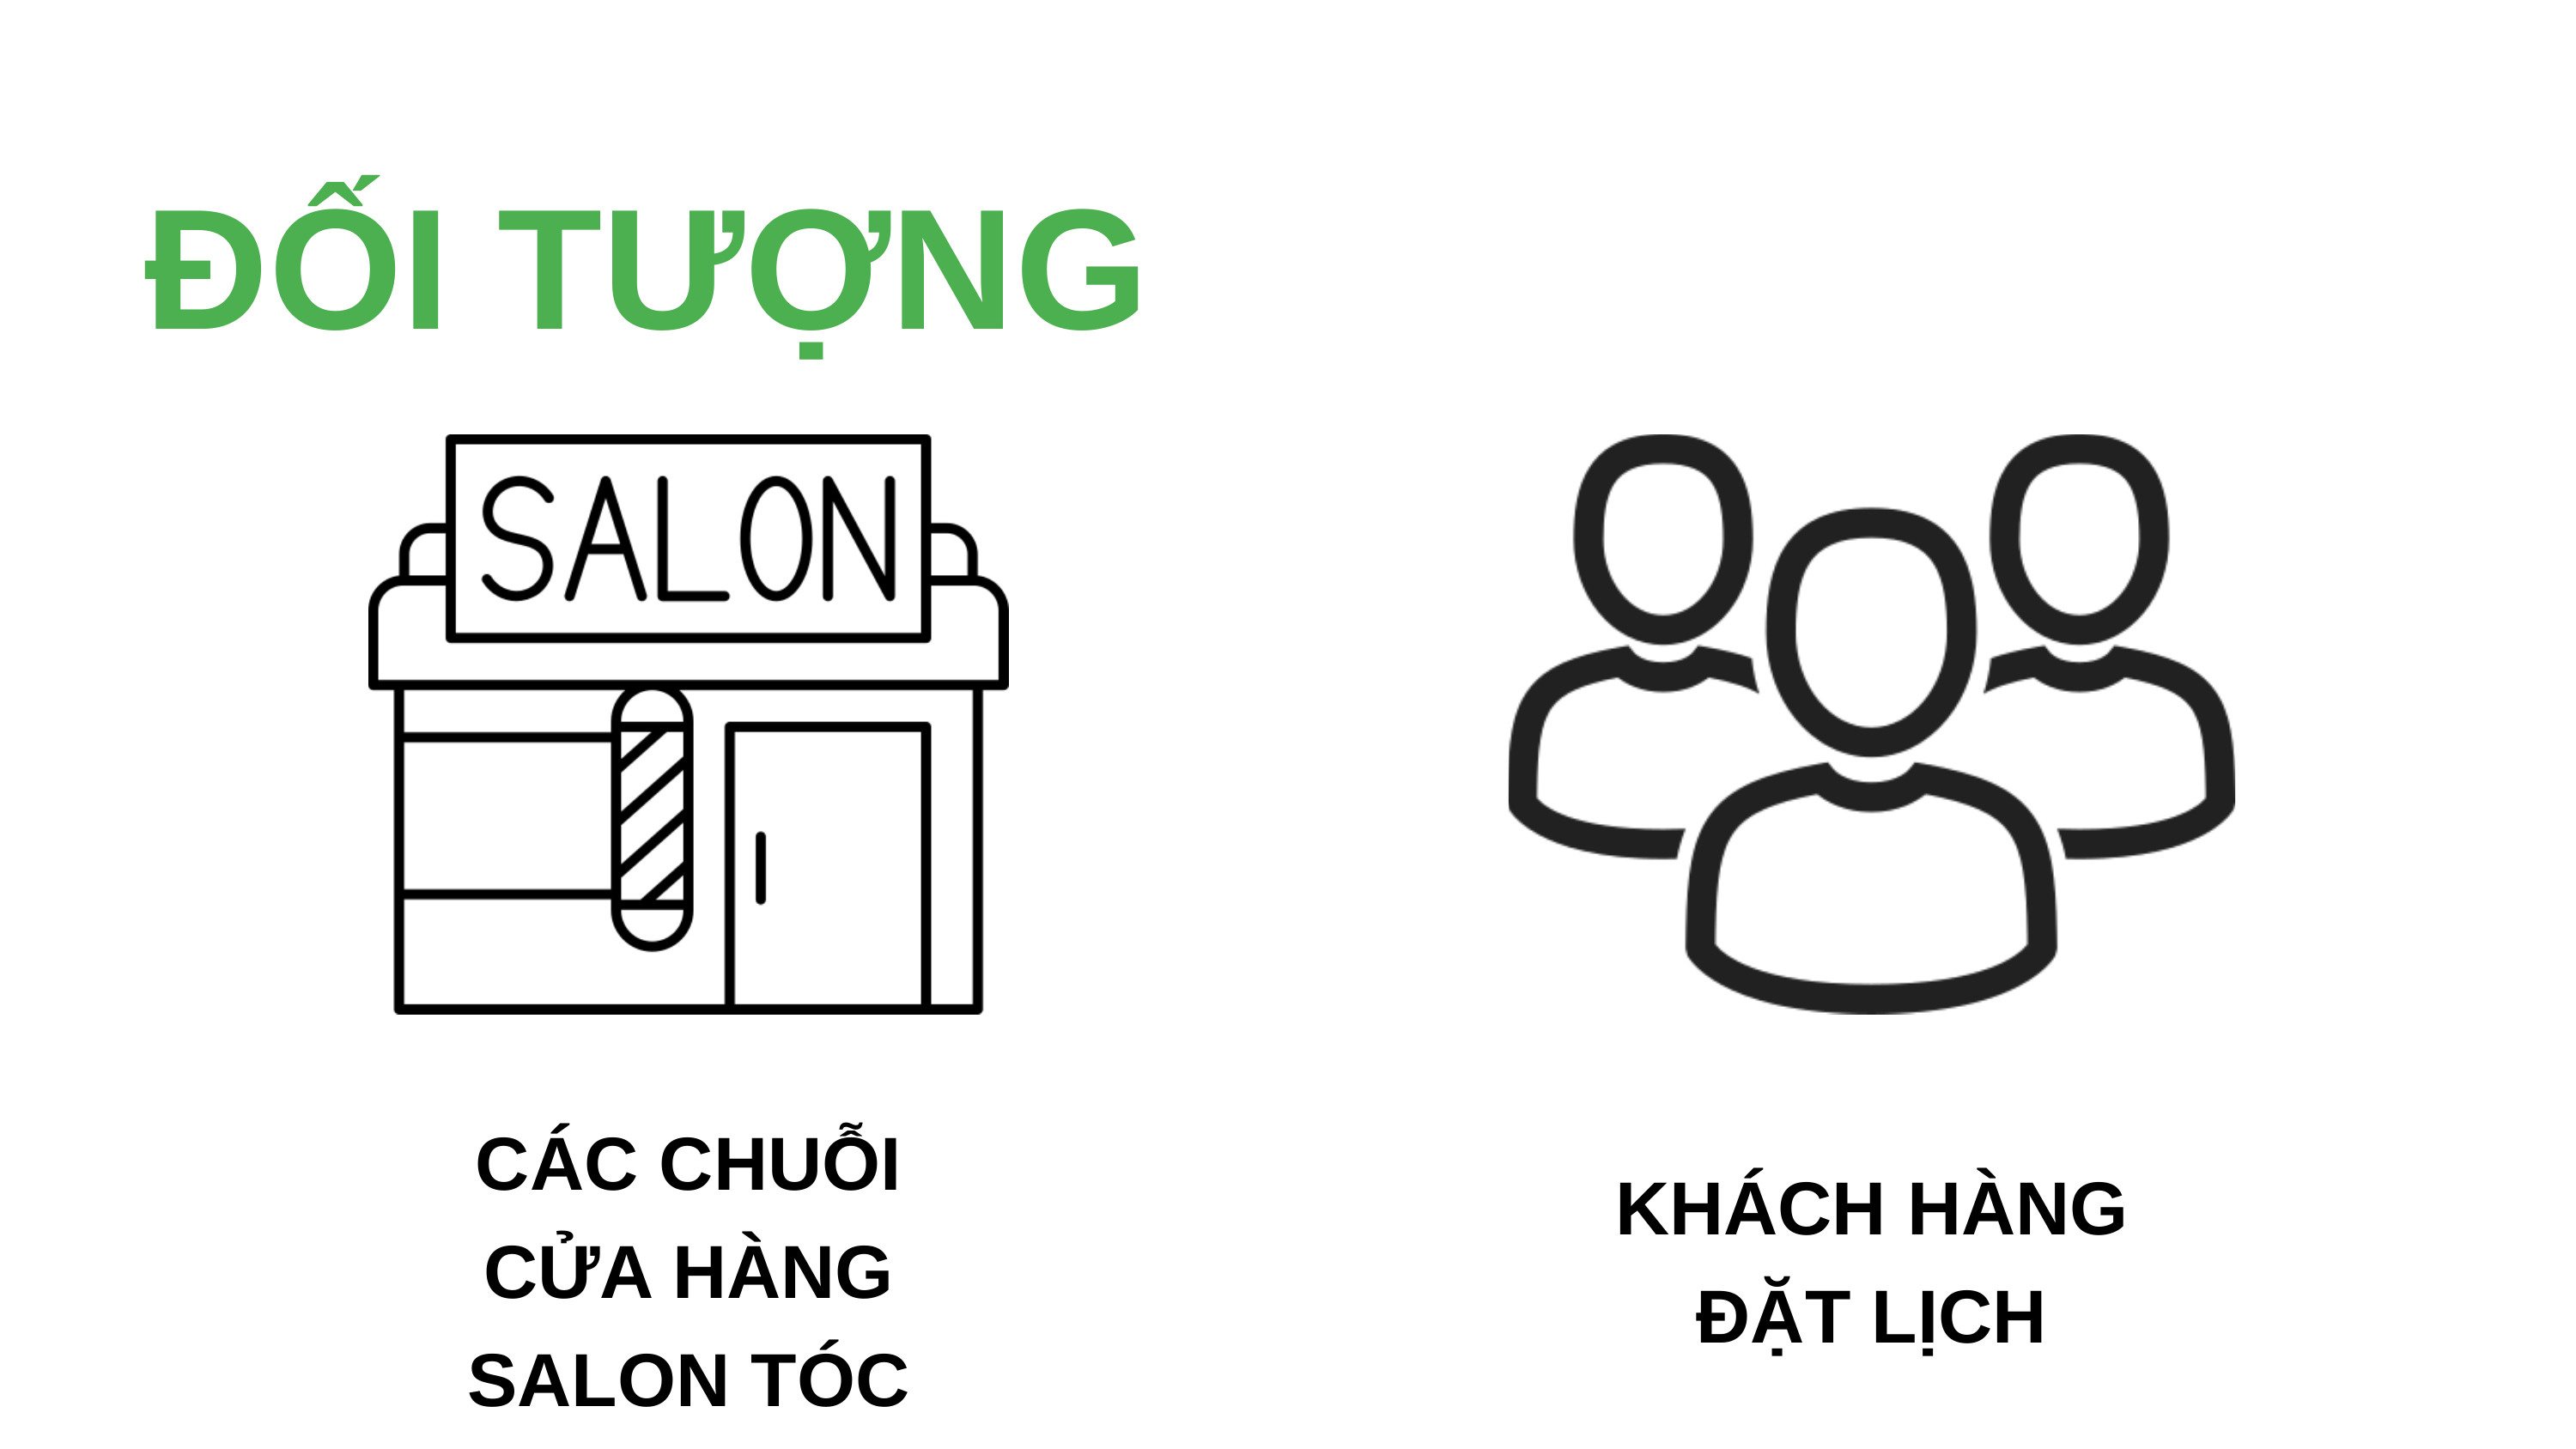

ĐỐI TƯỢNG

CÁC CHUỖI CỬA HÀNG SALON TÓC
KHÁCH HÀNG ĐẶT LỊCH